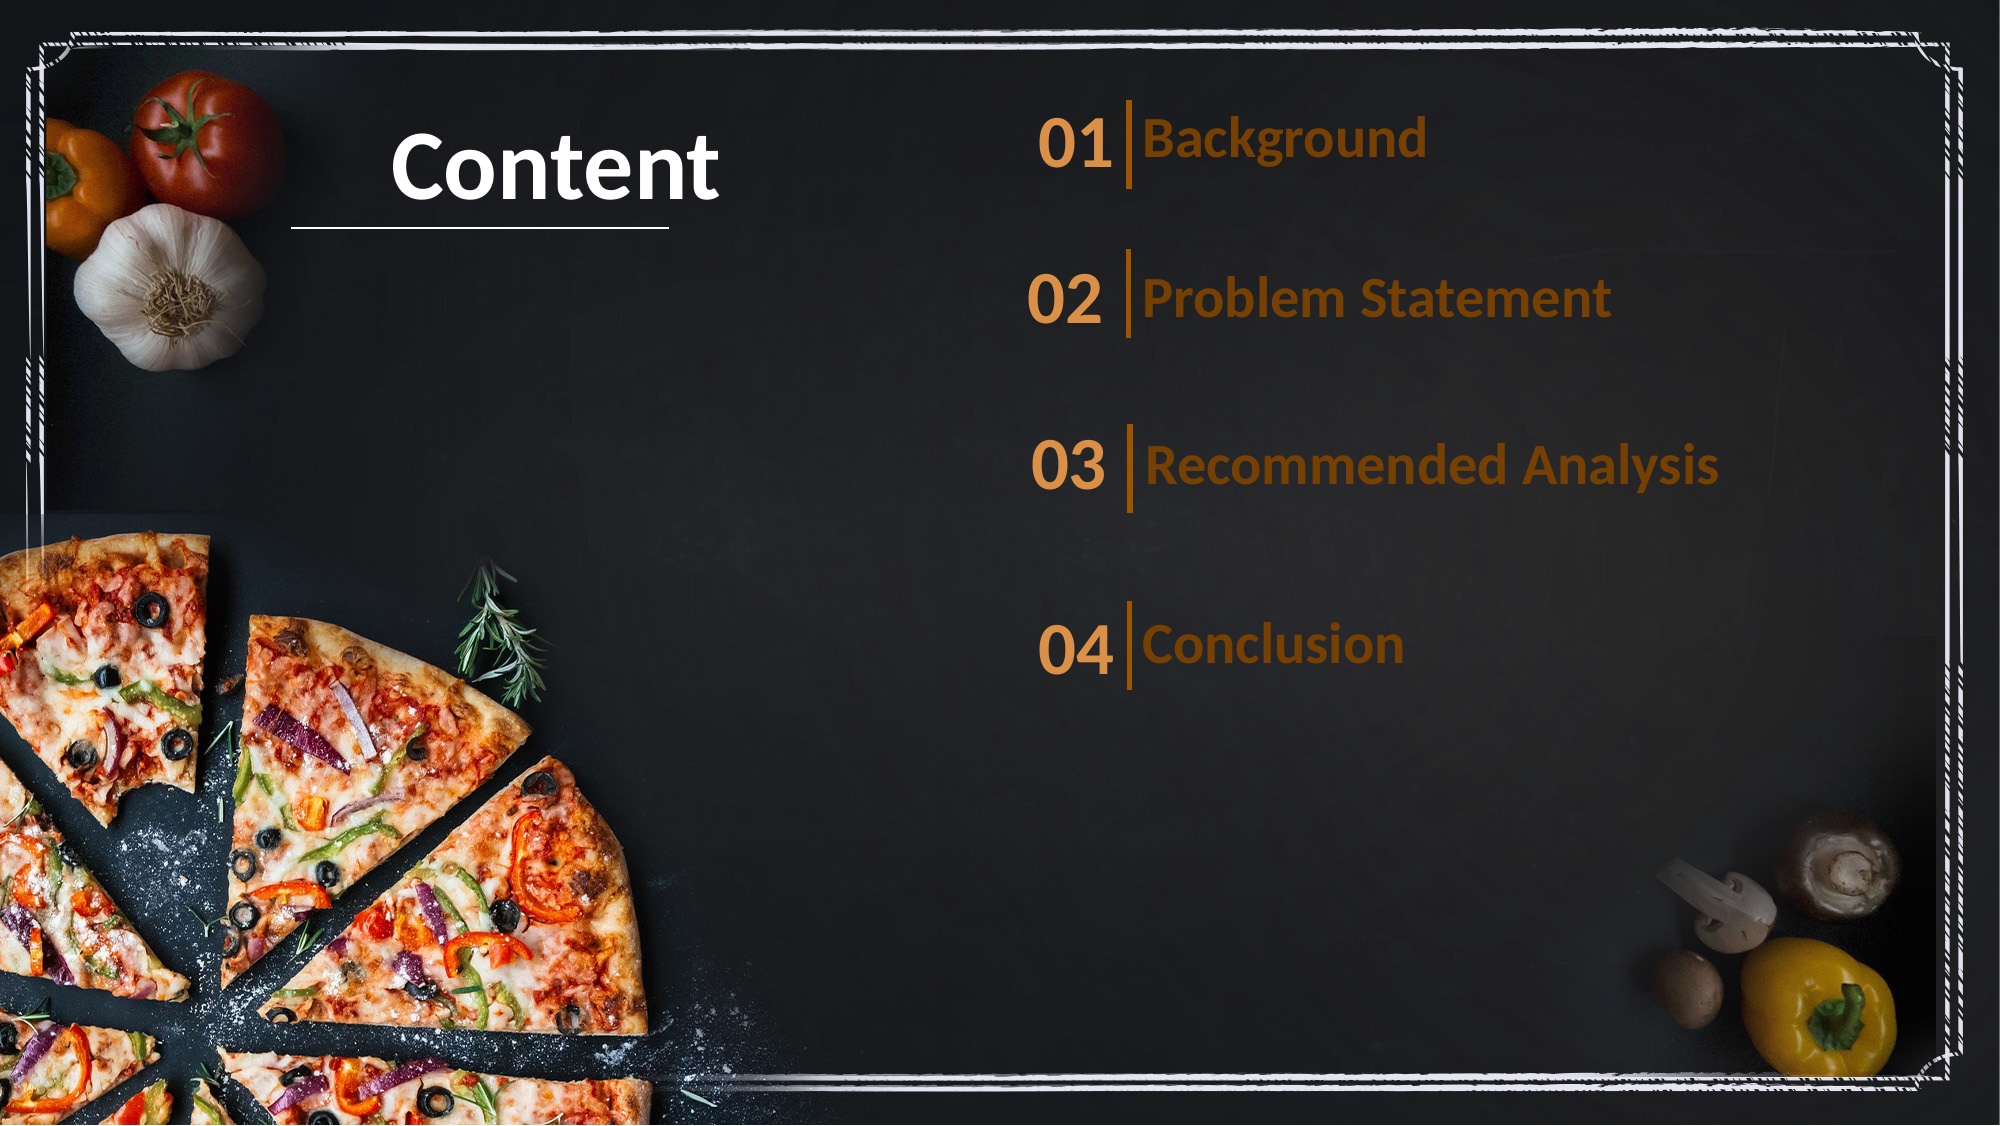

01
Background

Content

02
Problem Statement

03
Recommended Analysis

04
Conclusion